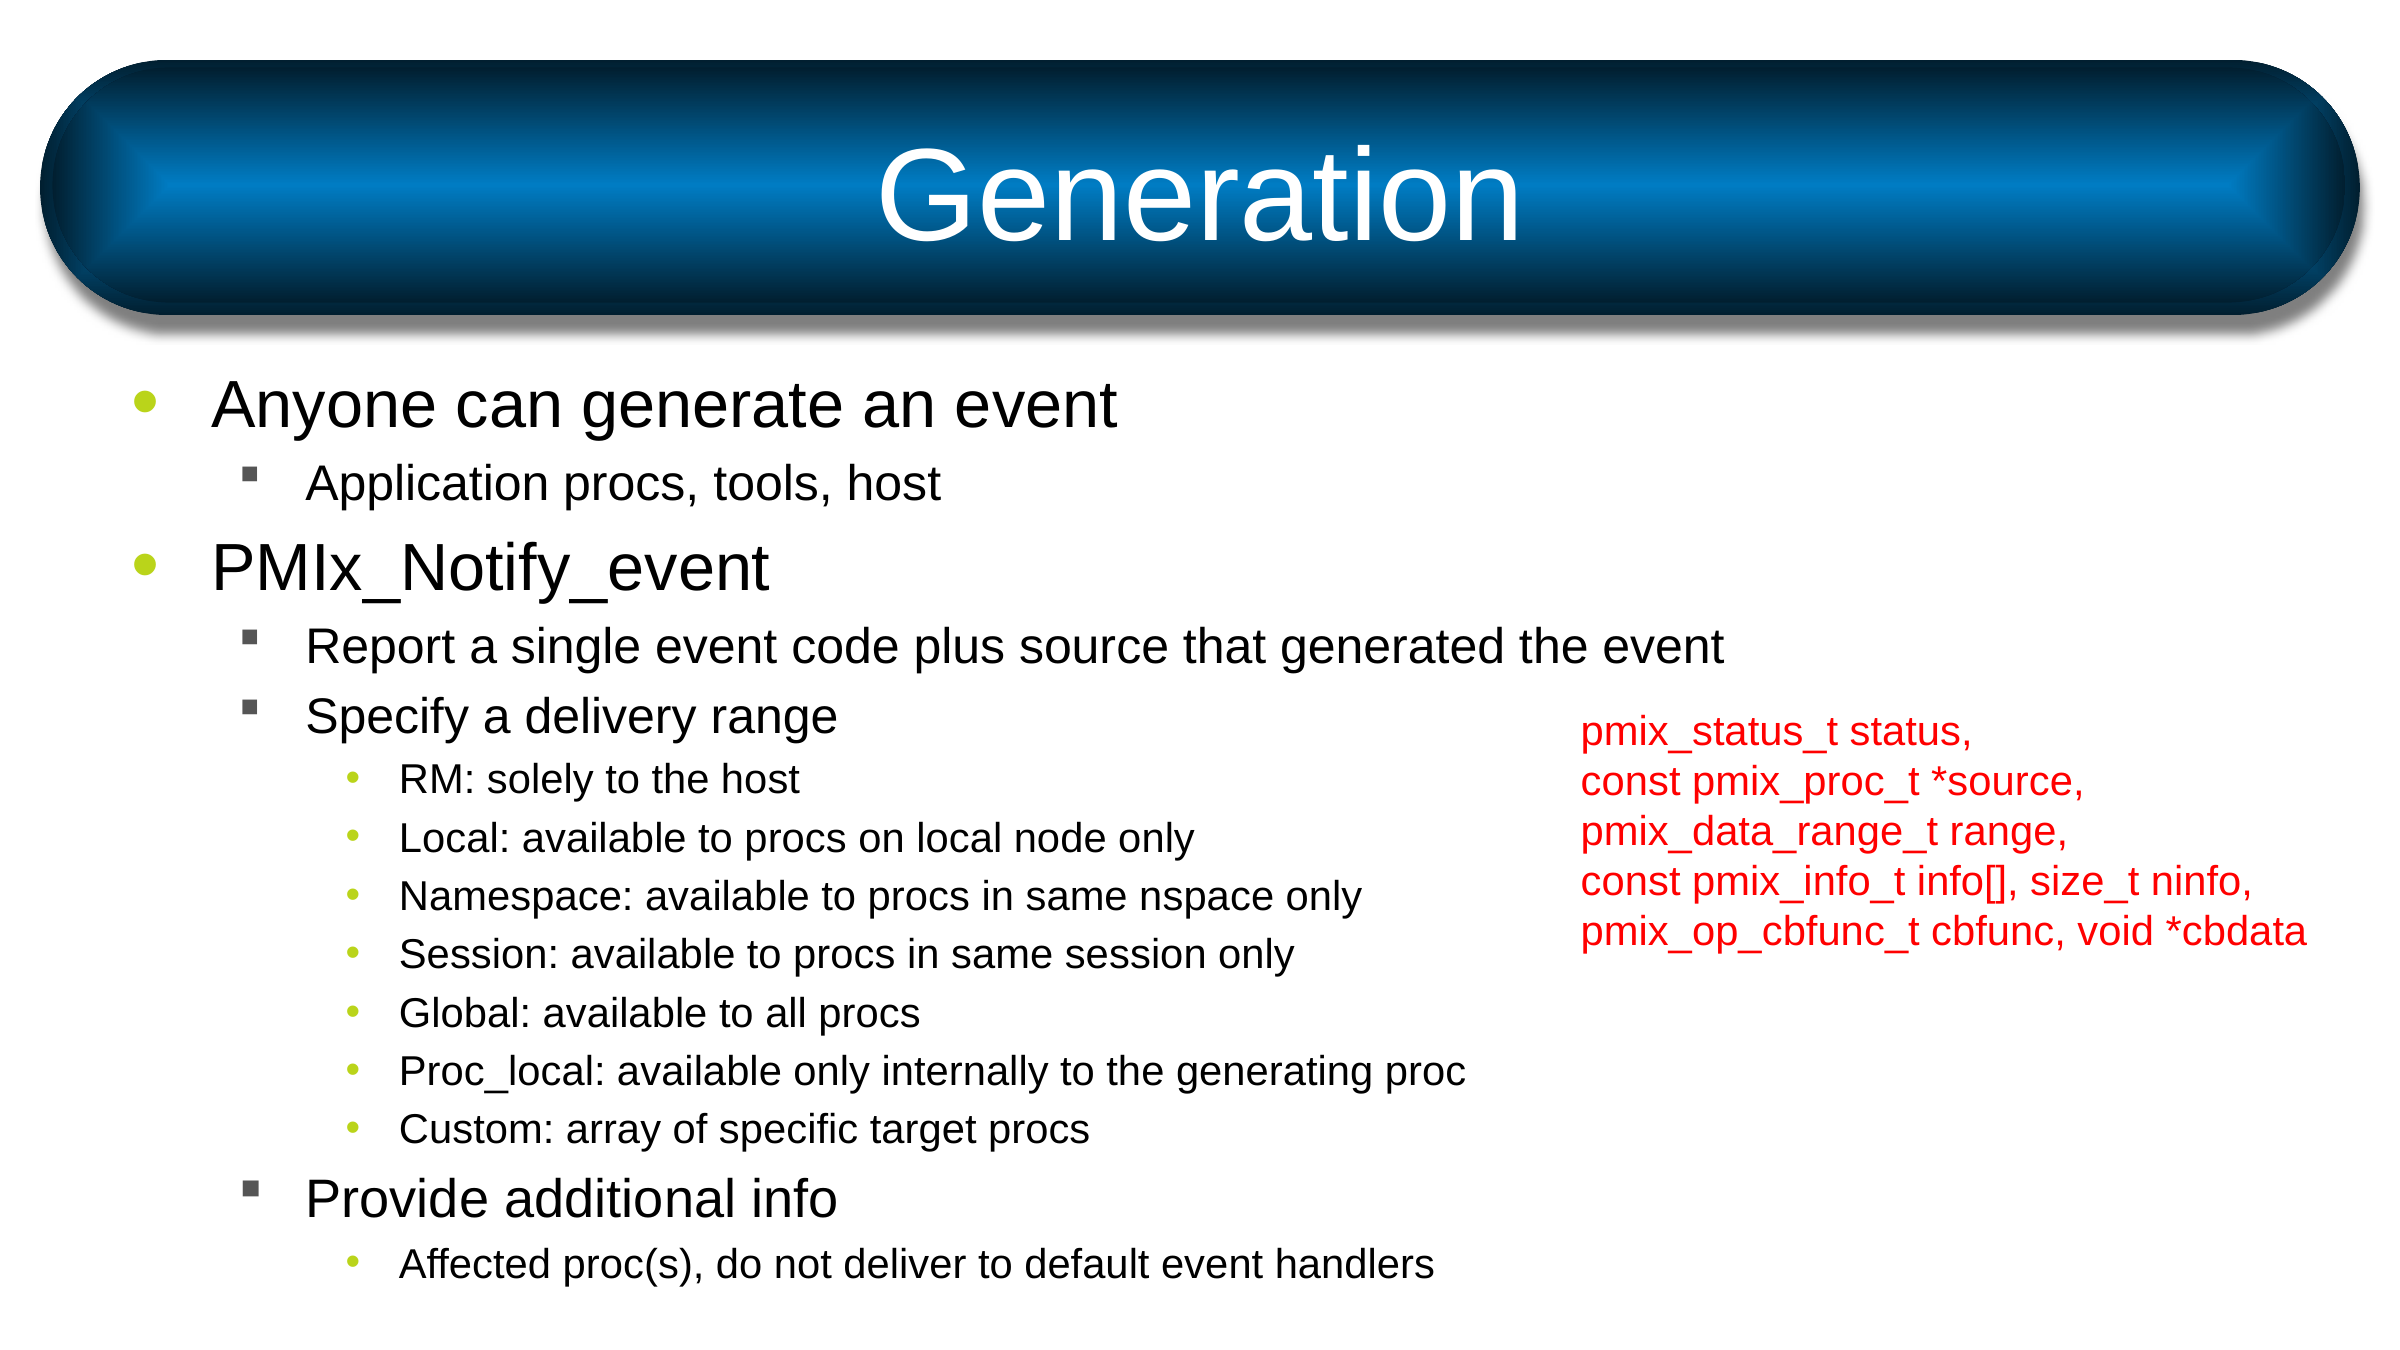

# Generation
Anyone can generate an event
Application procs, tools, host
PMIx_Notify_event
Report a single event code plus source that generated the event
Specify a delivery range
RM: solely to the host
Local: available to procs on local node only
Namespace: available to procs in same nspace only
Session: available to procs in same session only
Global: available to all procs
Proc_local: available only internally to the generating proc
Custom: array of specific target procs
Provide additional info
Affected proc(s), do not deliver to default event handlers
pmix_status_t status,
const pmix_proc_t *source,
pmix_data_range_t range,
const pmix_info_t info[], size_t ninfo,
pmix_op_cbfunc_t cbfunc, void *cbdata